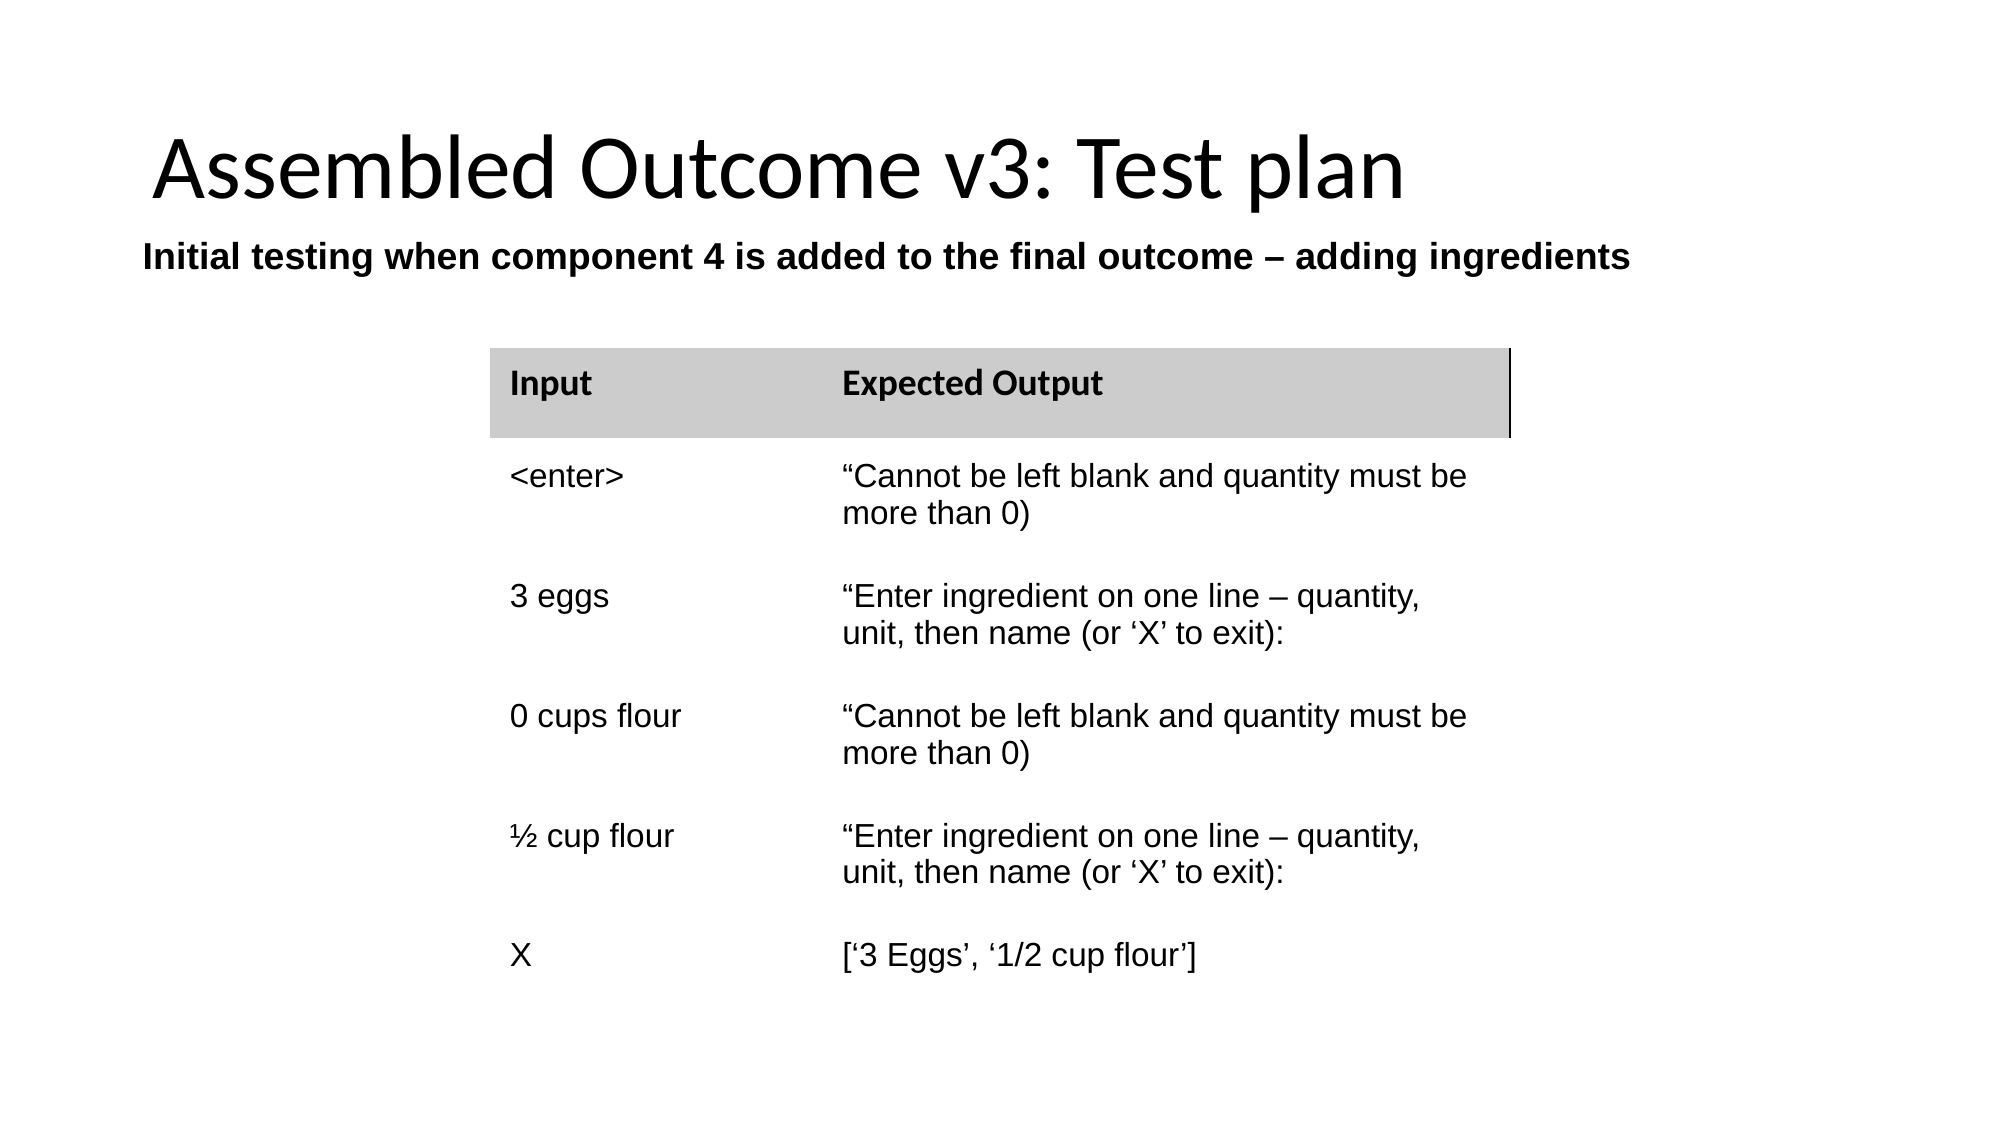

# Assembled Outcome v3: Test plan
Initial testing when component 4 is added to the final outcome – adding ingredients
| Input | Expected Output |
| --- | --- |
| <enter> | “Cannot be left blank and quantity must be more than 0) |
| 3 eggs | “Enter ingredient on one line – quantity, unit, then name (or ‘X’ to exit): |
| 0 cups flour | “Cannot be left blank and quantity must be more than 0) |
| ½ cup flour | “Enter ingredient on one line – quantity, unit, then name (or ‘X’ to exit): |
| X | [‘3 Eggs’, ‘1/2 cup flour’] |